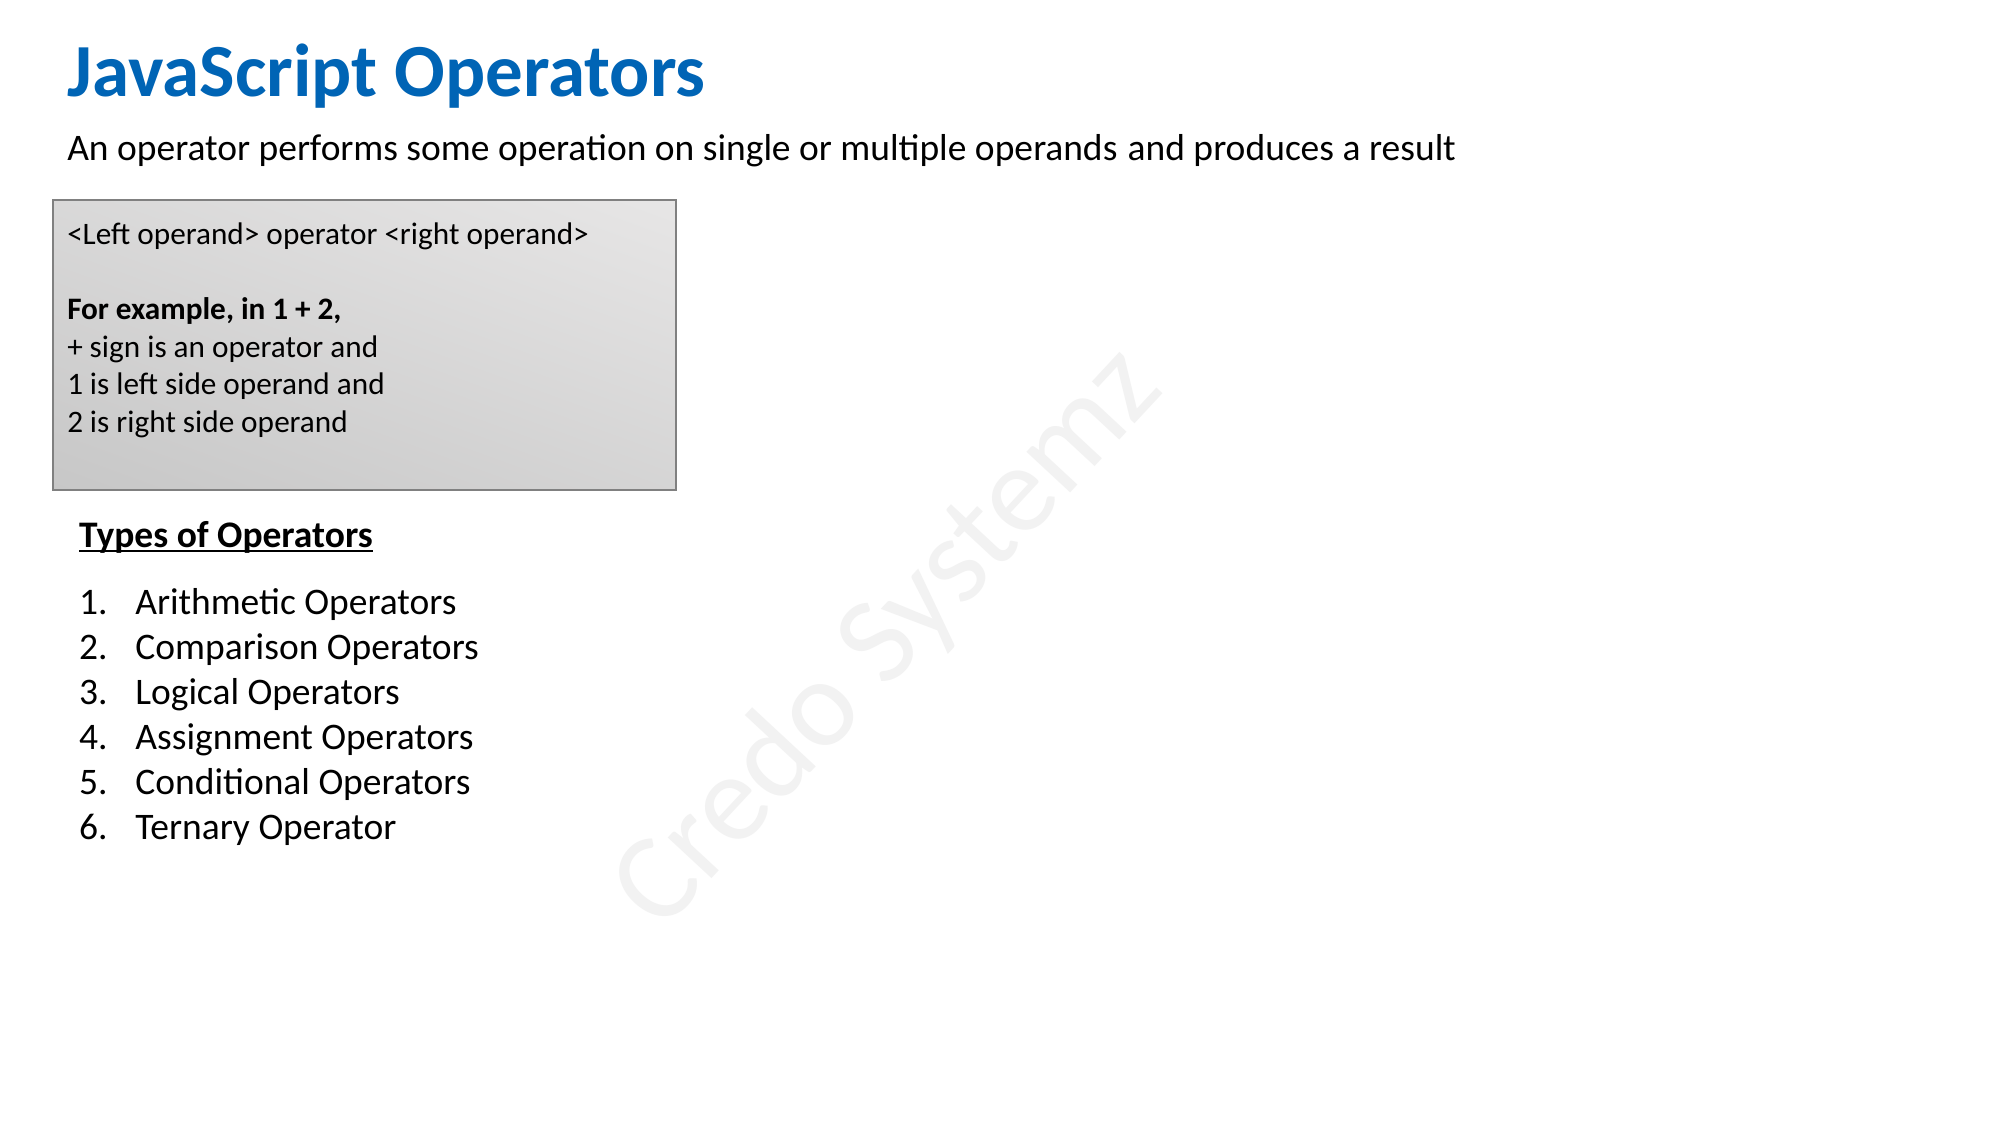

JavaScript Operators
An operator performs some operation on single or multiple operands and produces a result

<Left operand> operator <right operand>

For example, in 1 + 2,
+ sign is an operator and
1 is left side operand and
2 is right side operand

Types of Operators
Arithmetic Operators
Comparison Operators
Logical Operators
Assignment Operators
Conditional Operators
Ternary Operator